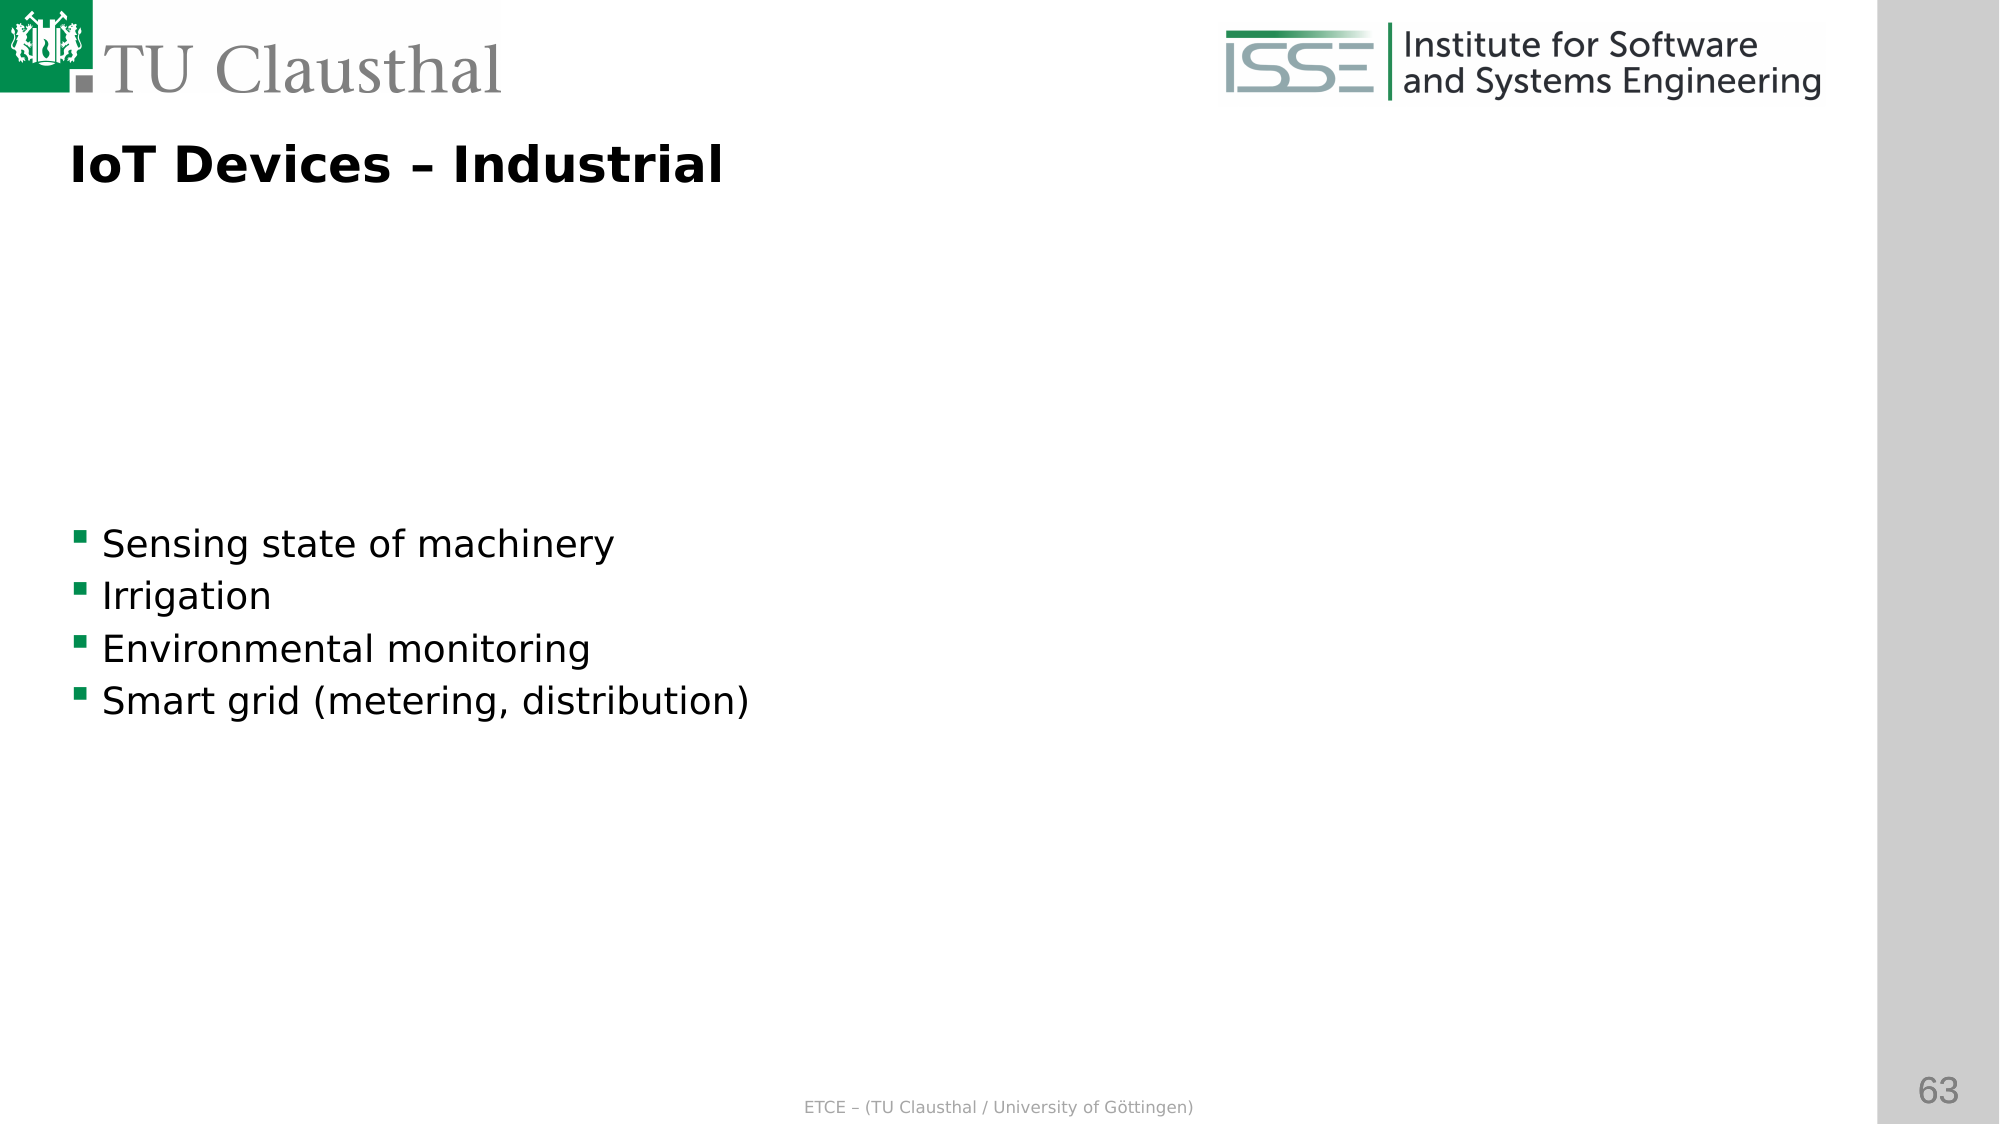

IoT Devices – Industrial

Sensing state of machinery
Irrigation
Environmental monitoring
Smart grid (metering, distribution)